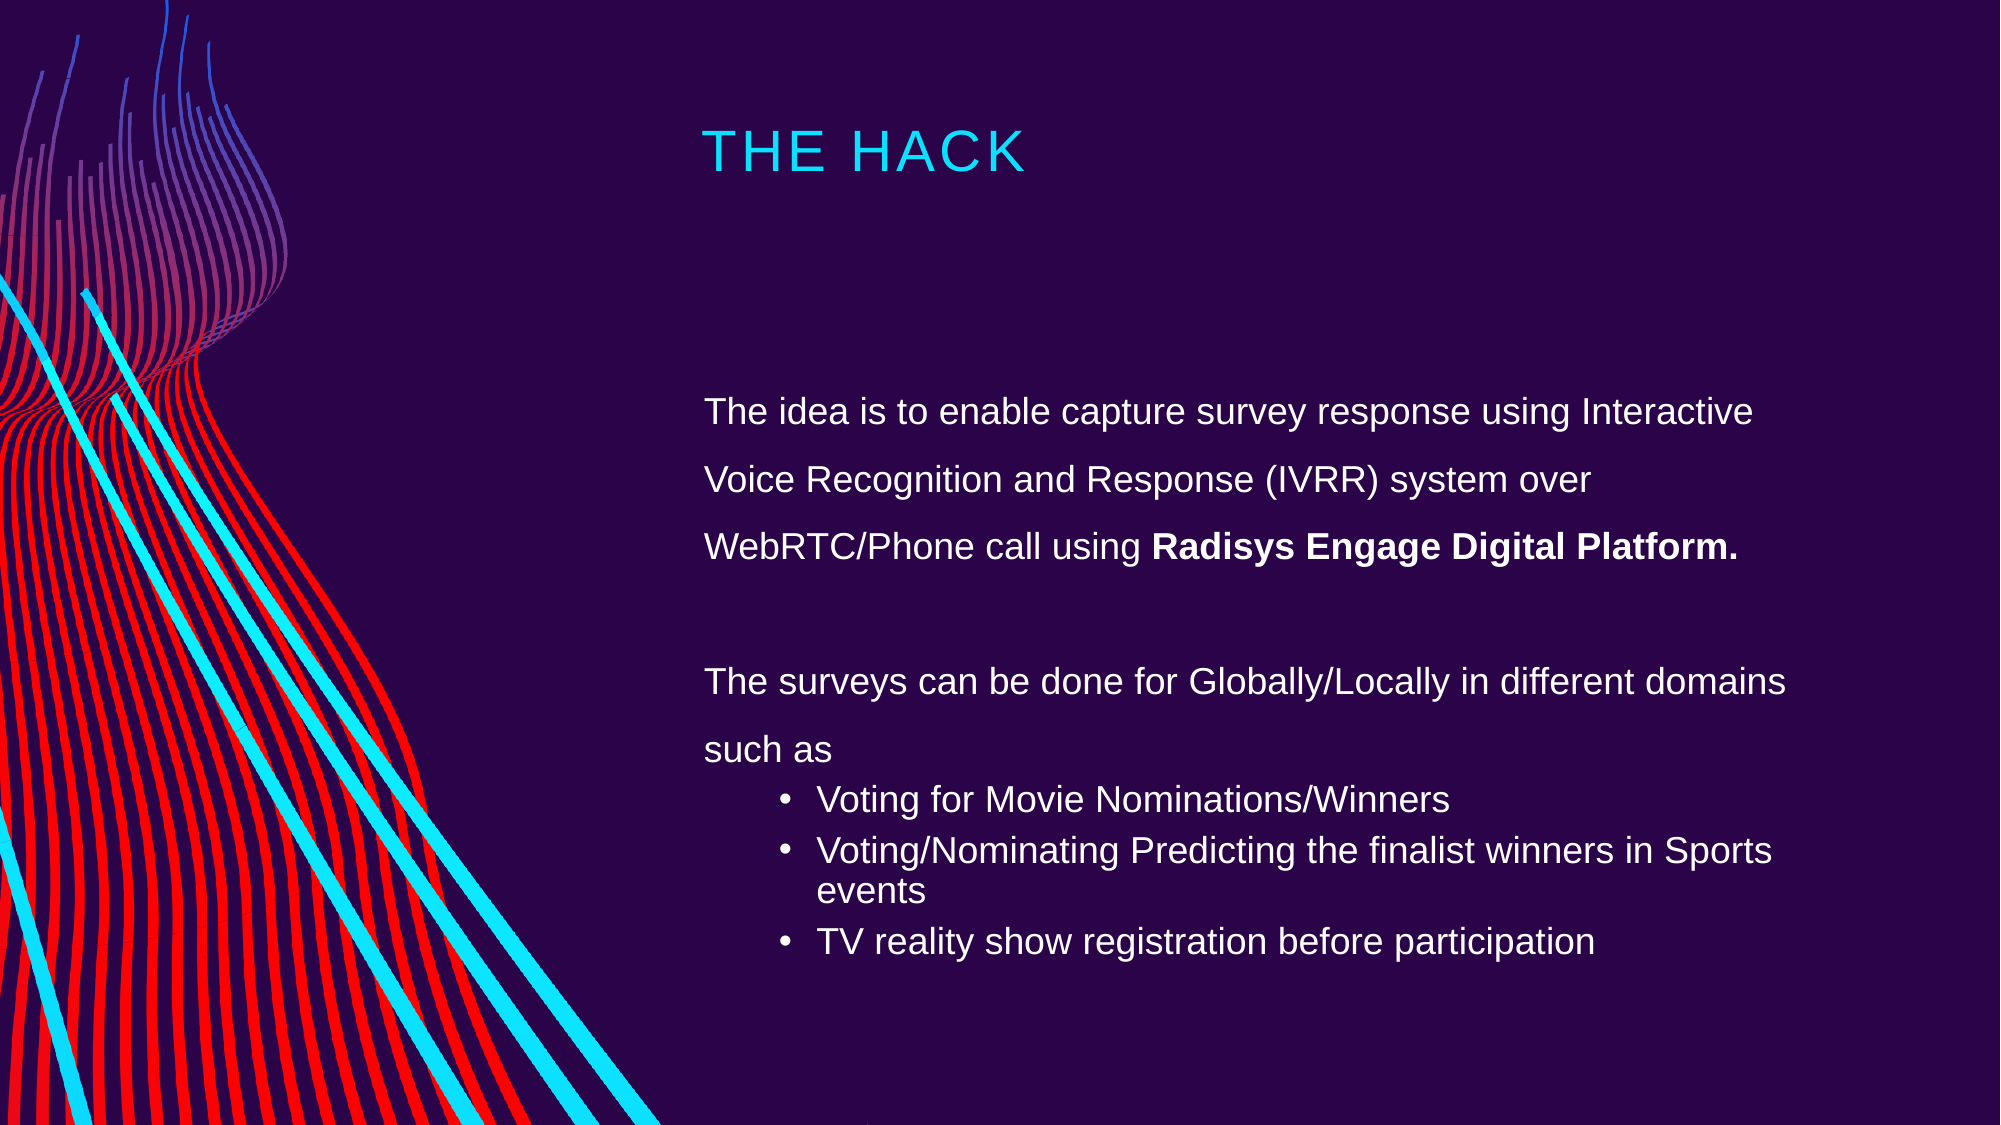

# THE HACK
The idea is to enable capture survey response using Interactive Voice Recognition and Response (IVRR) system over WebRTC/Phone call using Radisys Engage Digital Platform.

The surveys can be done for Globally/Locally in different domains such as
Voting for Movie Nominations/Winners
Voting/Nominating Predicting the finalist winners in Sports events
TV reality show registration before participation